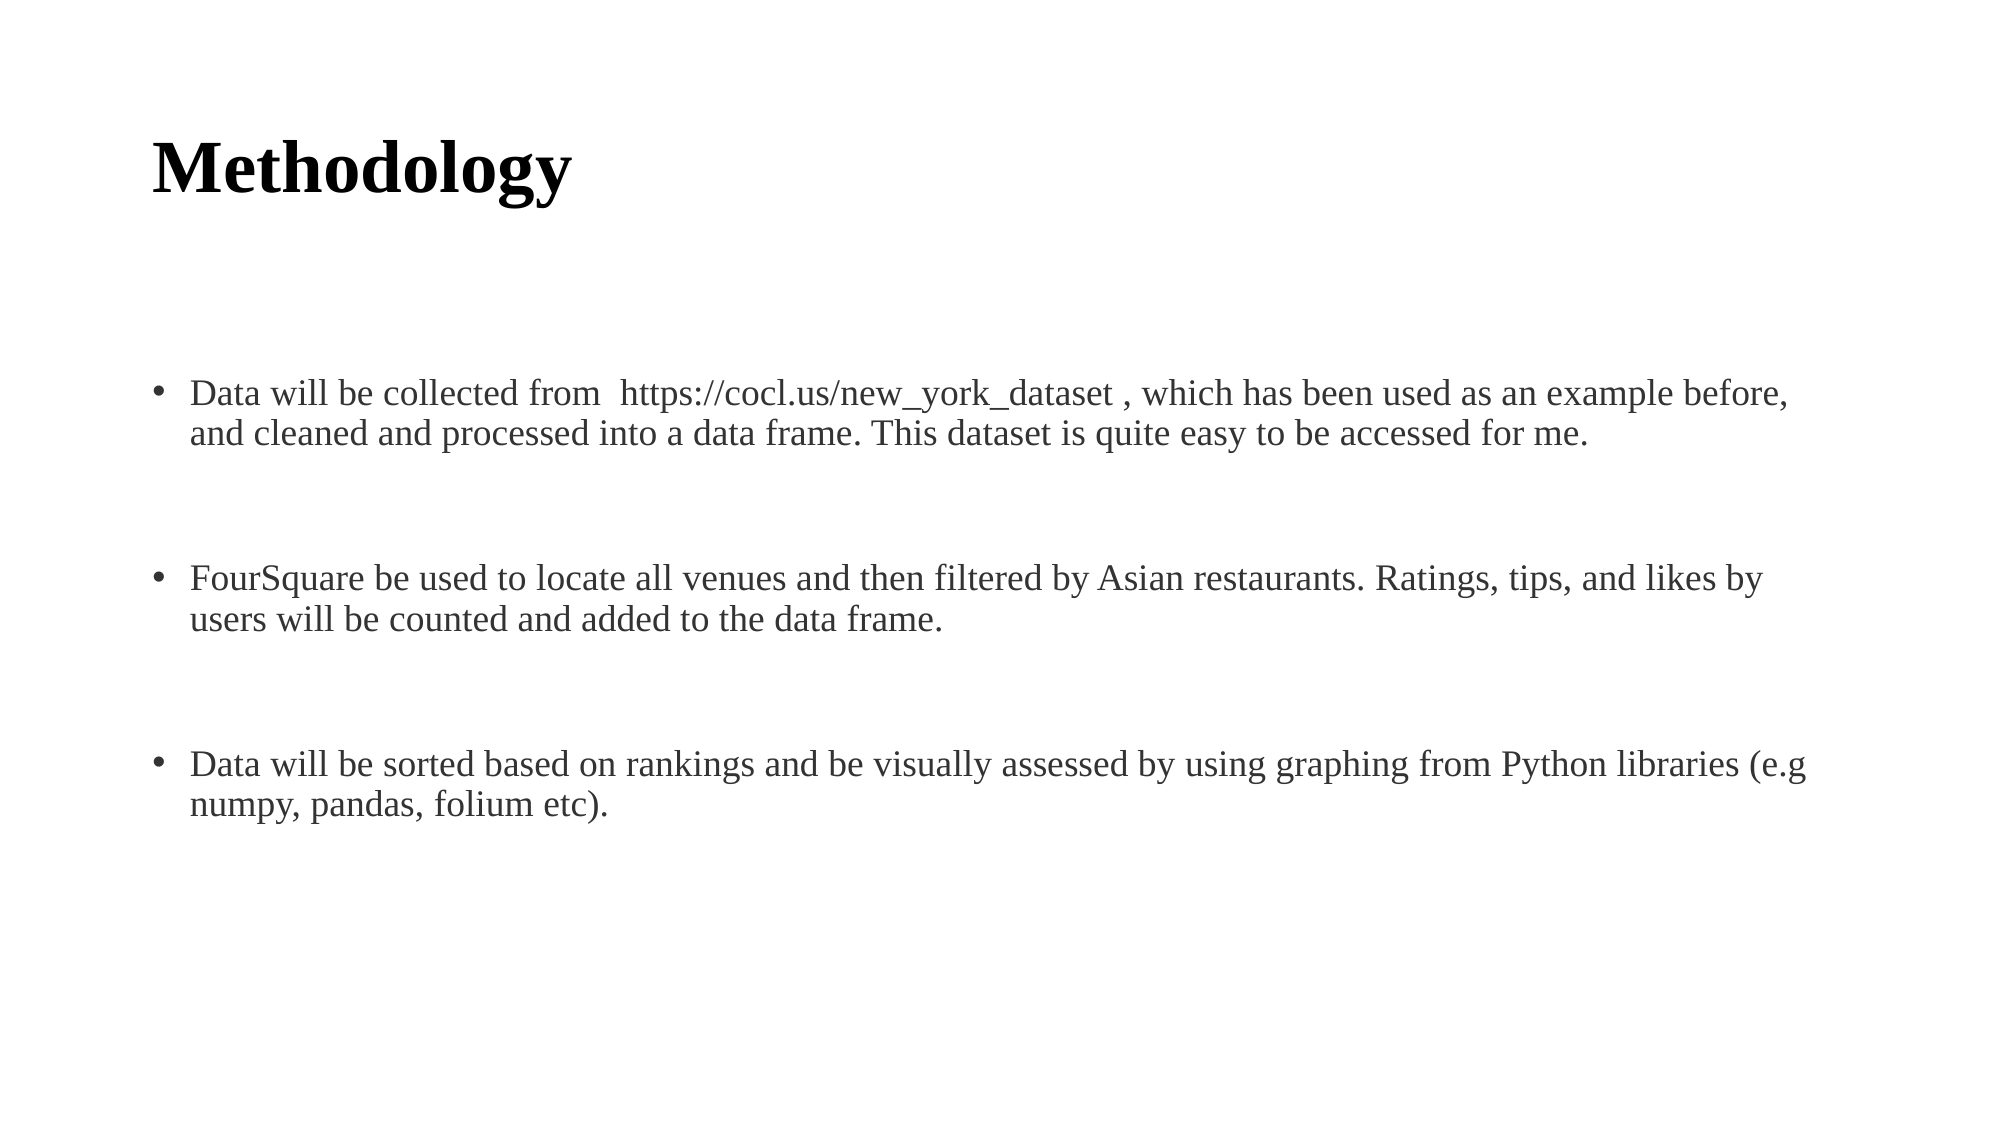

# Methodology

Data will be collected from  https://cocl.us/new_york_dataset , which has been used as an example before, and cleaned and processed into a data frame. This dataset is quite easy to be accessed for me.

FourSquare be used to locate all venues and then filtered by Asian restaurants. Ratings, tips, and likes by users will be counted and added to the data frame.

Data will be sorted based on rankings and be visually assessed by using graphing from Python libraries (e.g numpy, pandas, folium etc).